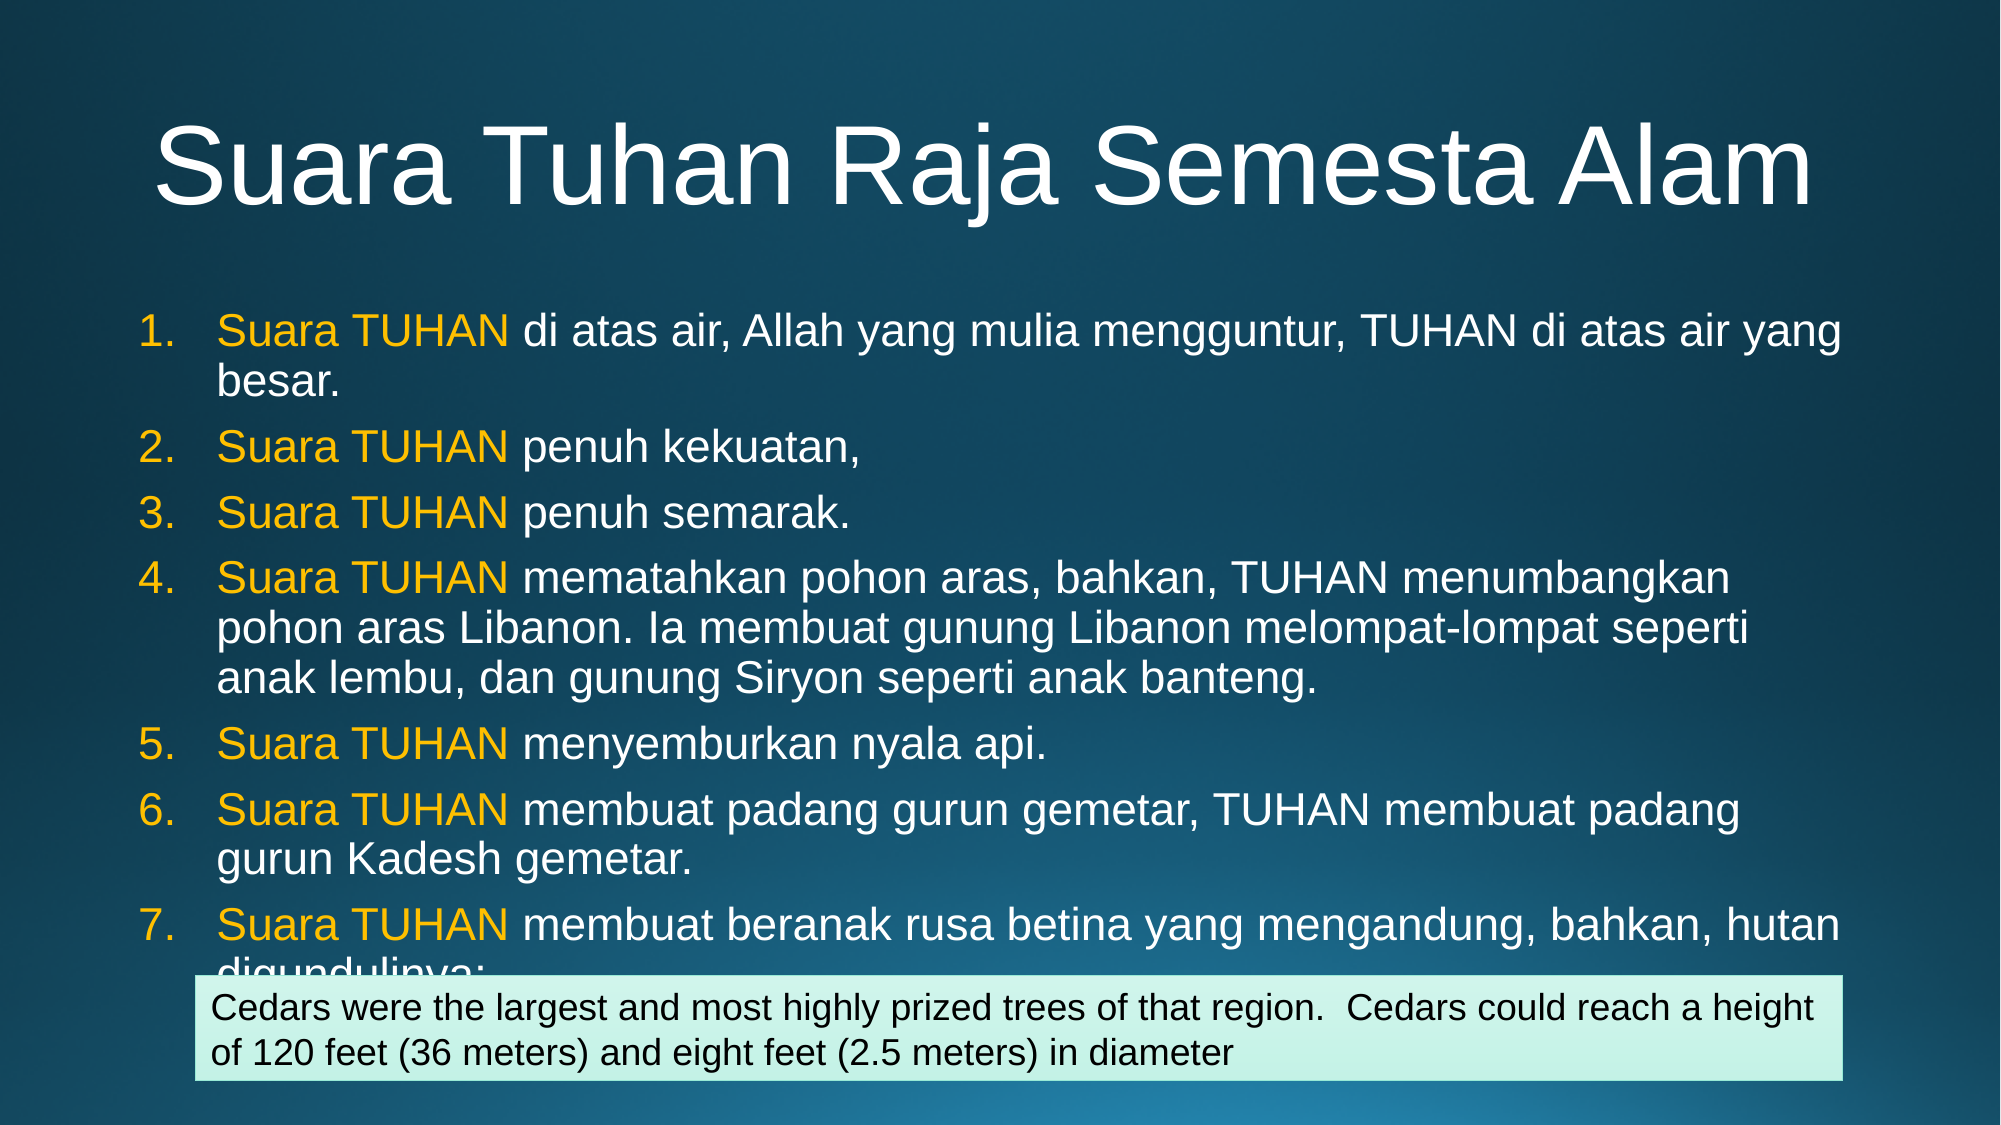

# Suara Tuhan Raja Semesta Alam
Suara TUHAN di atas air, Allah yang mulia mengguntur, TUHAN di atas air yang besar.
Suara TUHAN penuh kekuatan,
Suara TUHAN penuh semarak.
Suara TUHAN mematahkan pohon aras, bahkan, TUHAN menumbangkan pohon aras Libanon. Ia membuat gunung Libanon melompat-lompat seperti anak lembu, dan gunung Siryon seperti anak banteng.
Suara TUHAN menyemburkan nyala api.
Suara TUHAN membuat padang gurun gemetar, TUHAN membuat padang gurun Kadesh gemetar.
Suara TUHAN membuat beranak rusa betina yang mengandung, bahkan, hutan digundulinya;
Cedars were the largest and most highly prized trees of that region.  Cedars could reach a height of 120 feet (36 meters) and eight feet (2.5 meters) in diameter